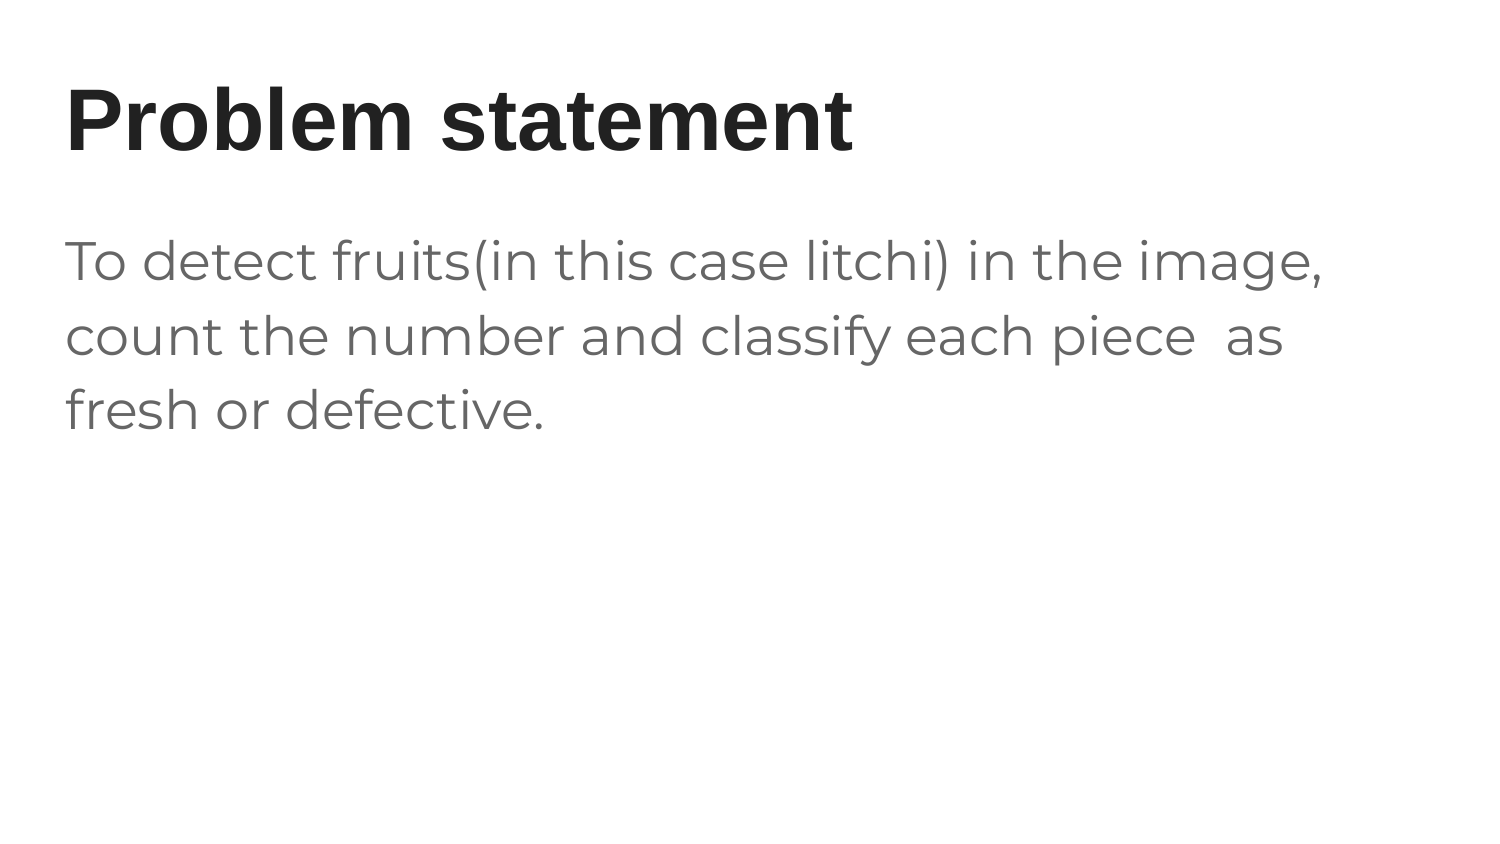

Problem statement
To detect fruits(in this case litchi) in the image, count the number and classify each piece  as fresh or defective.